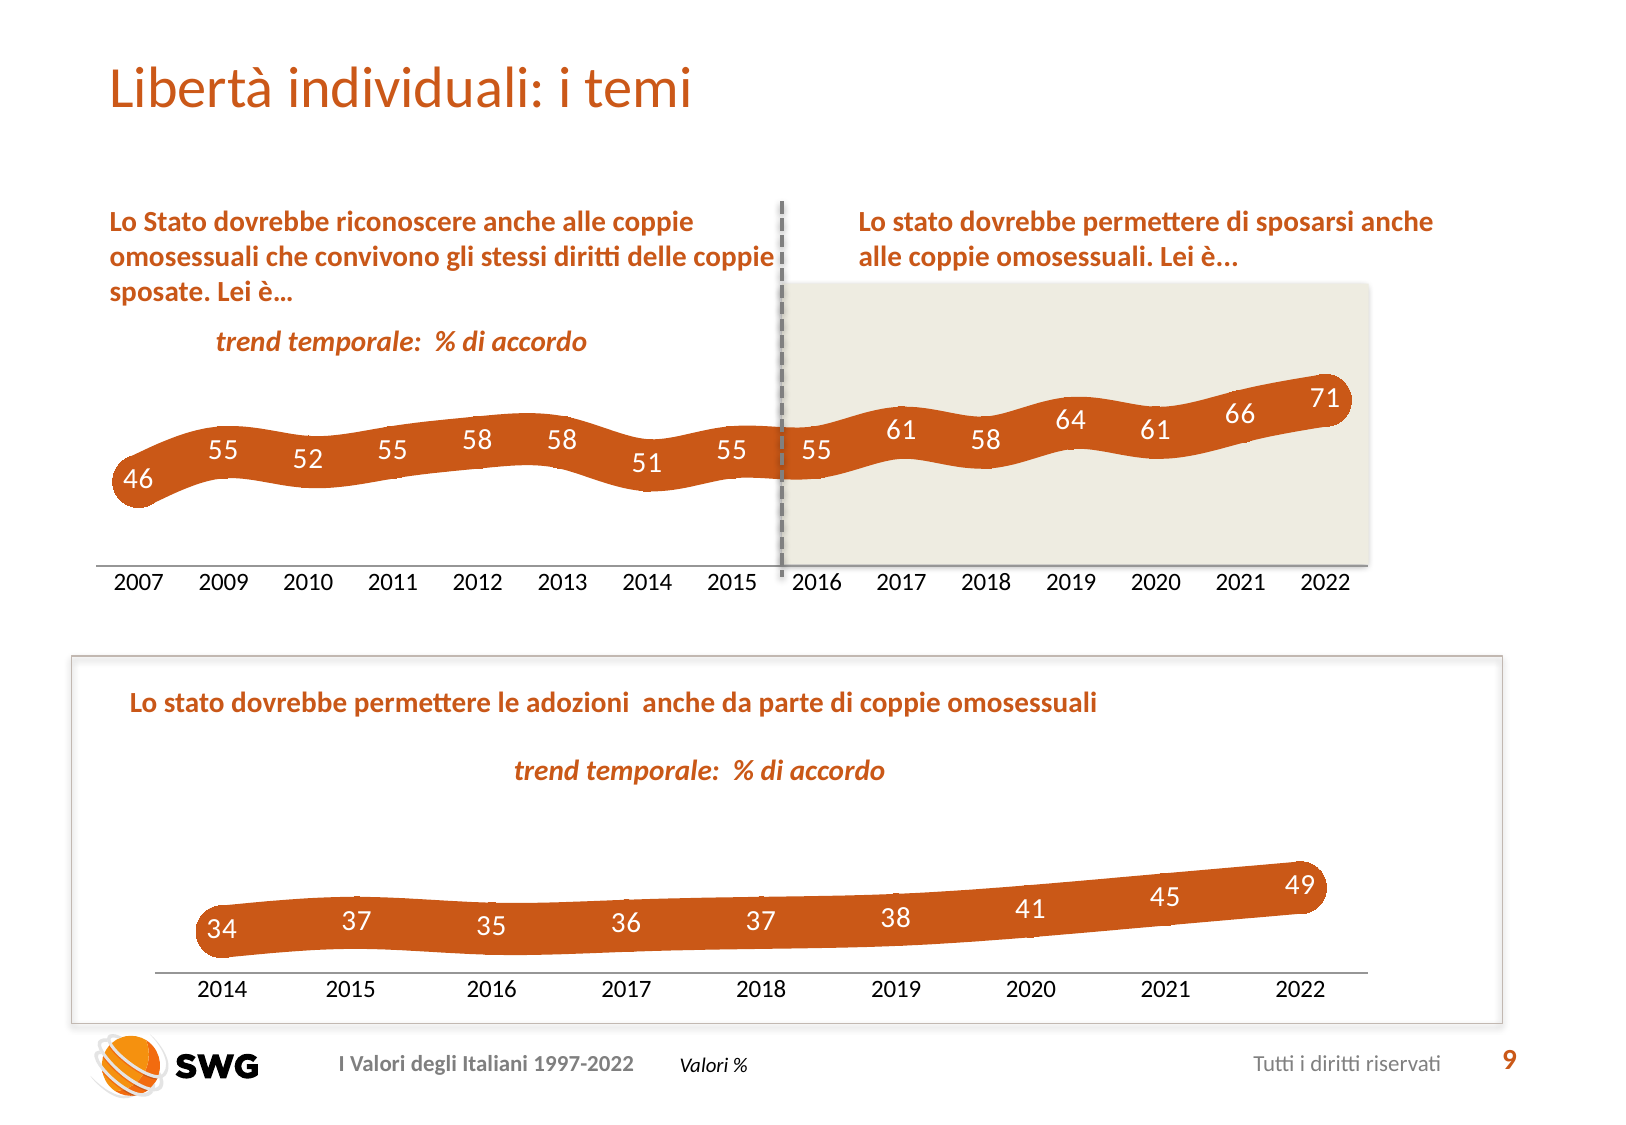

# Libertà individuali: i temi
Lo Stato dovrebbe riconoscere anche alle coppie omosessuali che convivono gli stessi diritti delle coppie sposate. Lei è…
Lo stato dovrebbe permettere di sposarsi anche alle coppie omosessuali. Lei è...

### Chart

| Category |  |
|---|---|
| 2007 | 46.0 |
| 2009 | 55.0 |
| 2010 | 52.0 |
| 2011 | 55.0 |
| 2012 | 58.0 |
| 2013 | 58.0 |
| 2014 | 51.0 |
| 2015 | 55.0 |
| 2016 | 55.0 |
| 2017 | 61.0 |
| 2018 | 58.0 |
| 2019 | 64.0 |
| 2020 | 61.0 |
| 2021 | 66.0 |
| 2022 | 71.0 |
trend temporale:  % di accordo

Lo stato dovrebbe permettere le adozioni  anche da parte di coppie omosessuali

### Chart

| Category |  |
|---|---|
| 2014 | 34.0 |
| 2015   | 37.0 |
| 2016 | 35.0 |
| 2017 | 36.0 |
| 2018 | 37.0 |
| 2019 | 38.0 |
| 2020 | 41.0 |
| 2021 | 45.0 |
| 2022 | 49.0 |
trend temporale:  % di accordo
9
Valori %